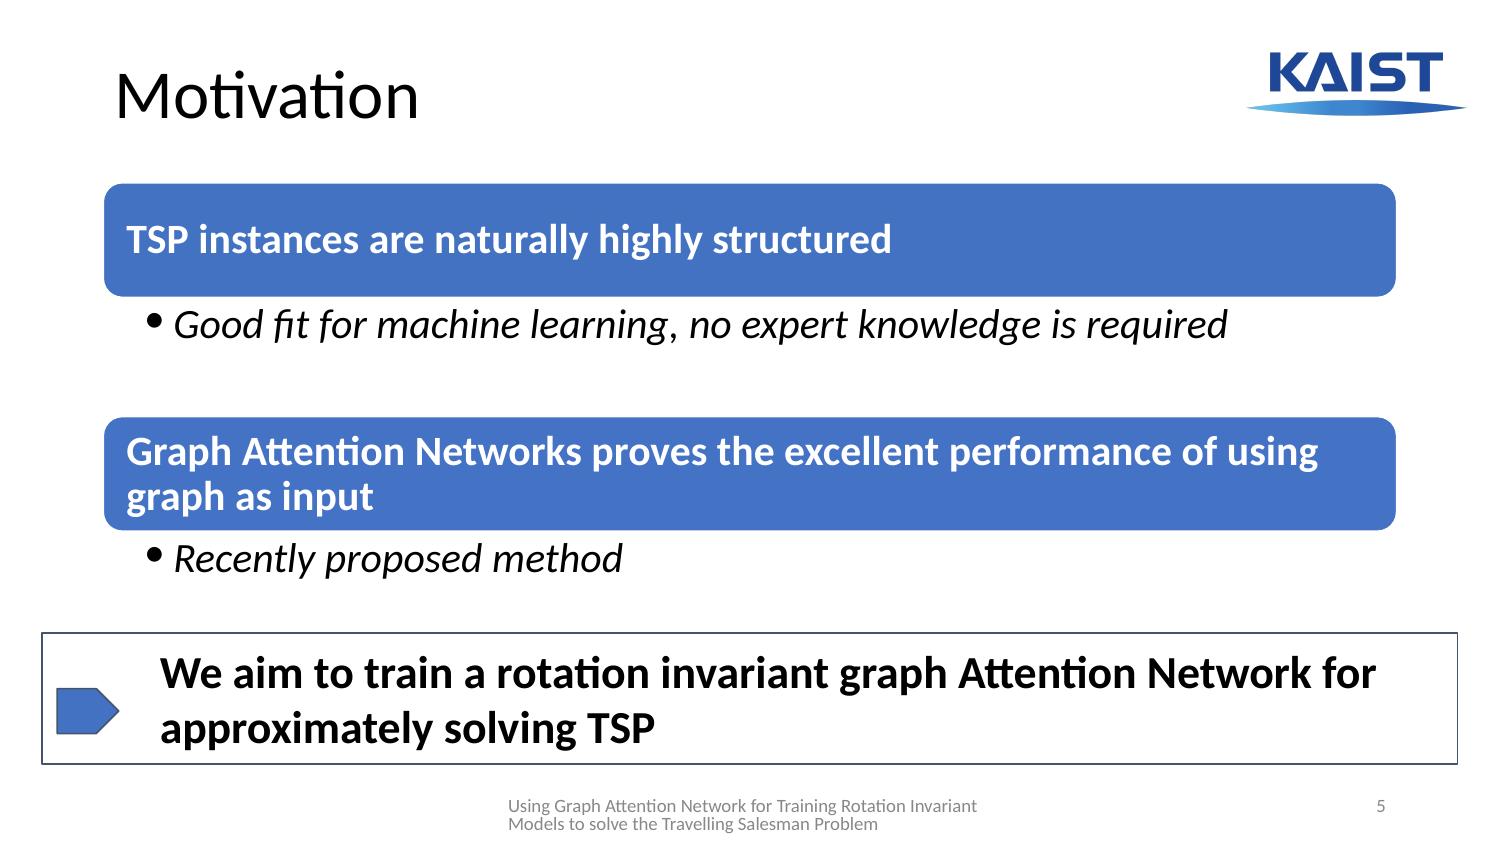

# Motivation

TSP instances are naturally highly structured
Good fit for machine learning, no expert knowledge is required

with climate change more extreme weather phenomena

Graph Attention Networks proves the excellent performance of using graph as input
Recently proposed method

We aim to train a rotation invariant graph Attention Network for approximately solving TSP

Using Graph Attention Network for Training Rotation Invariant Models to solve the Travelling Salesman Problem
5